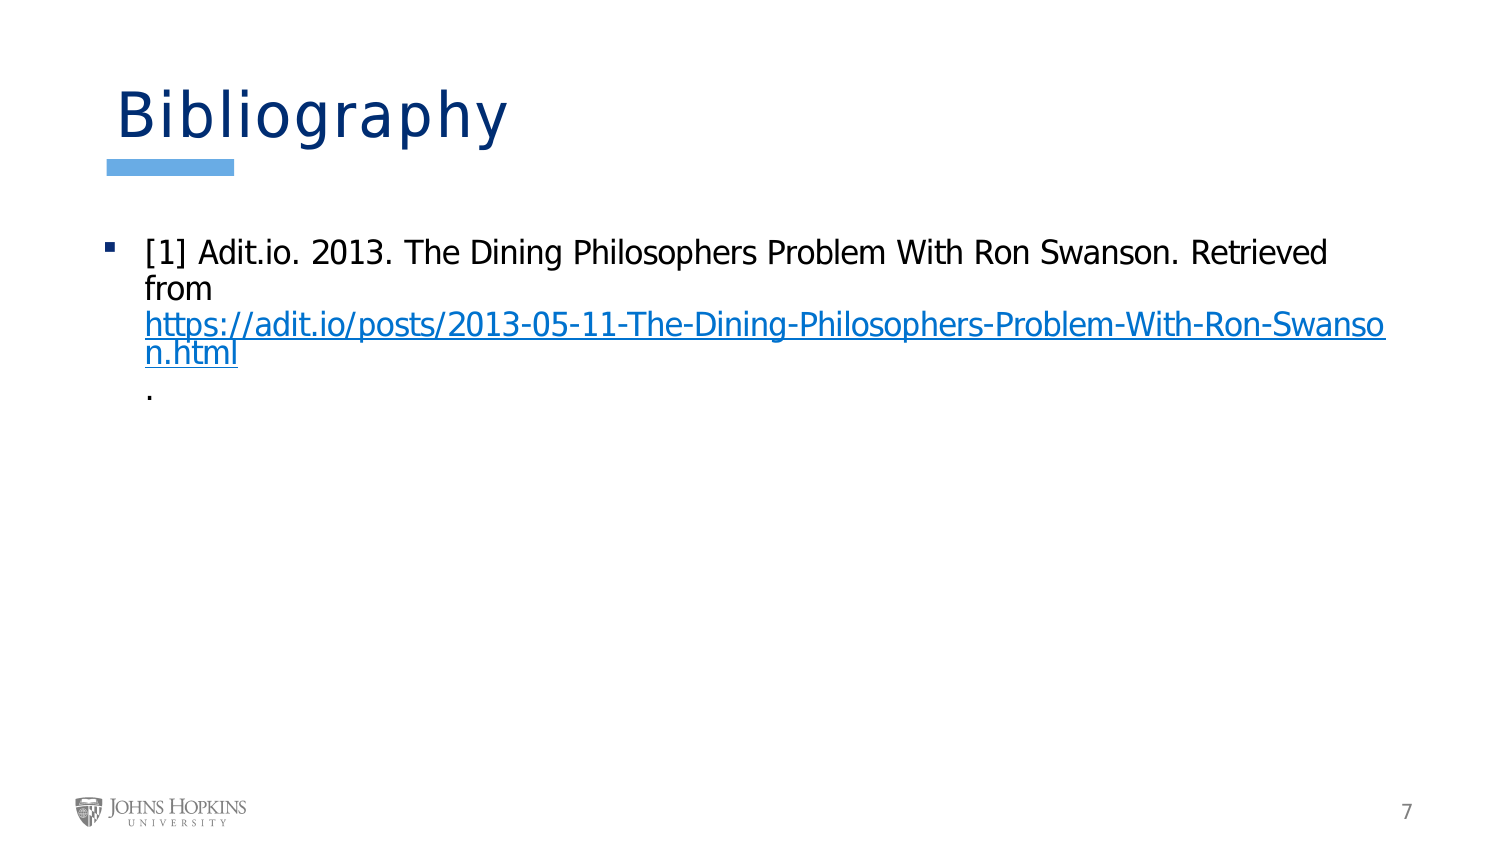

Bibliography
[1] Adit.io. 2013. The Dining Philosophers Problem With Ron Swanson. Retrieved from https://adit.io/posts/2013-05-11-The-Dining-Philosophers-Problem-With-Ron-Swanson.html.